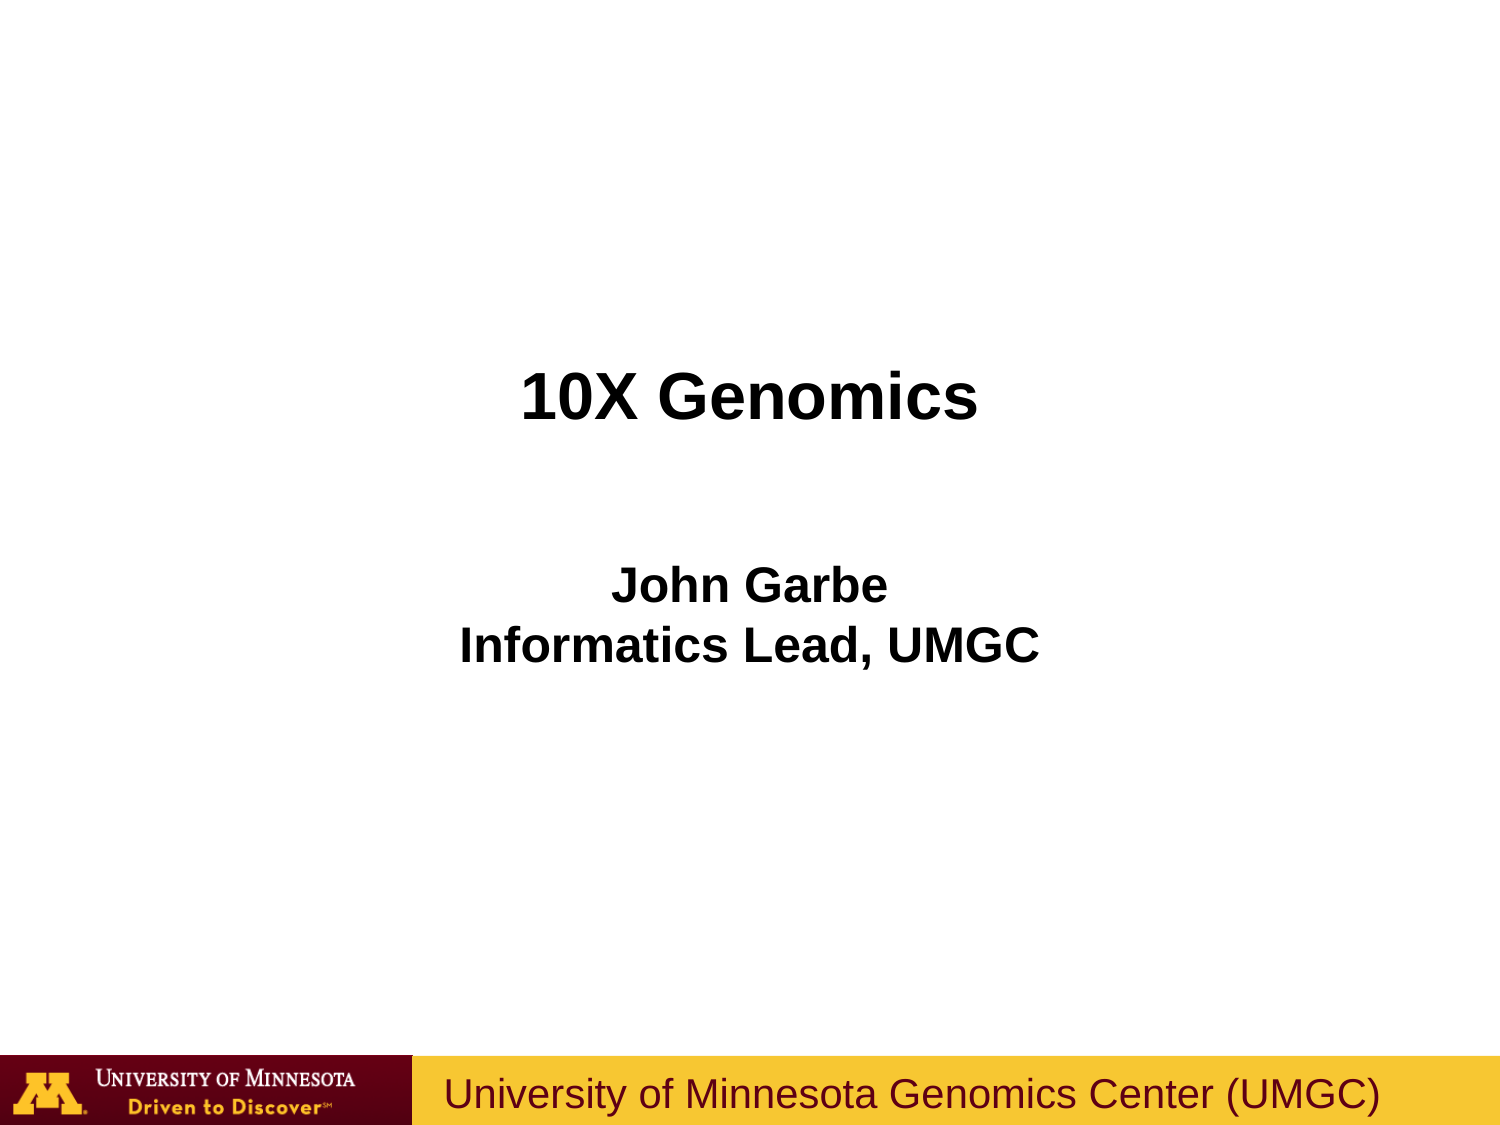

# 10X Genomics John Garbe Informatics Lead, UMGC